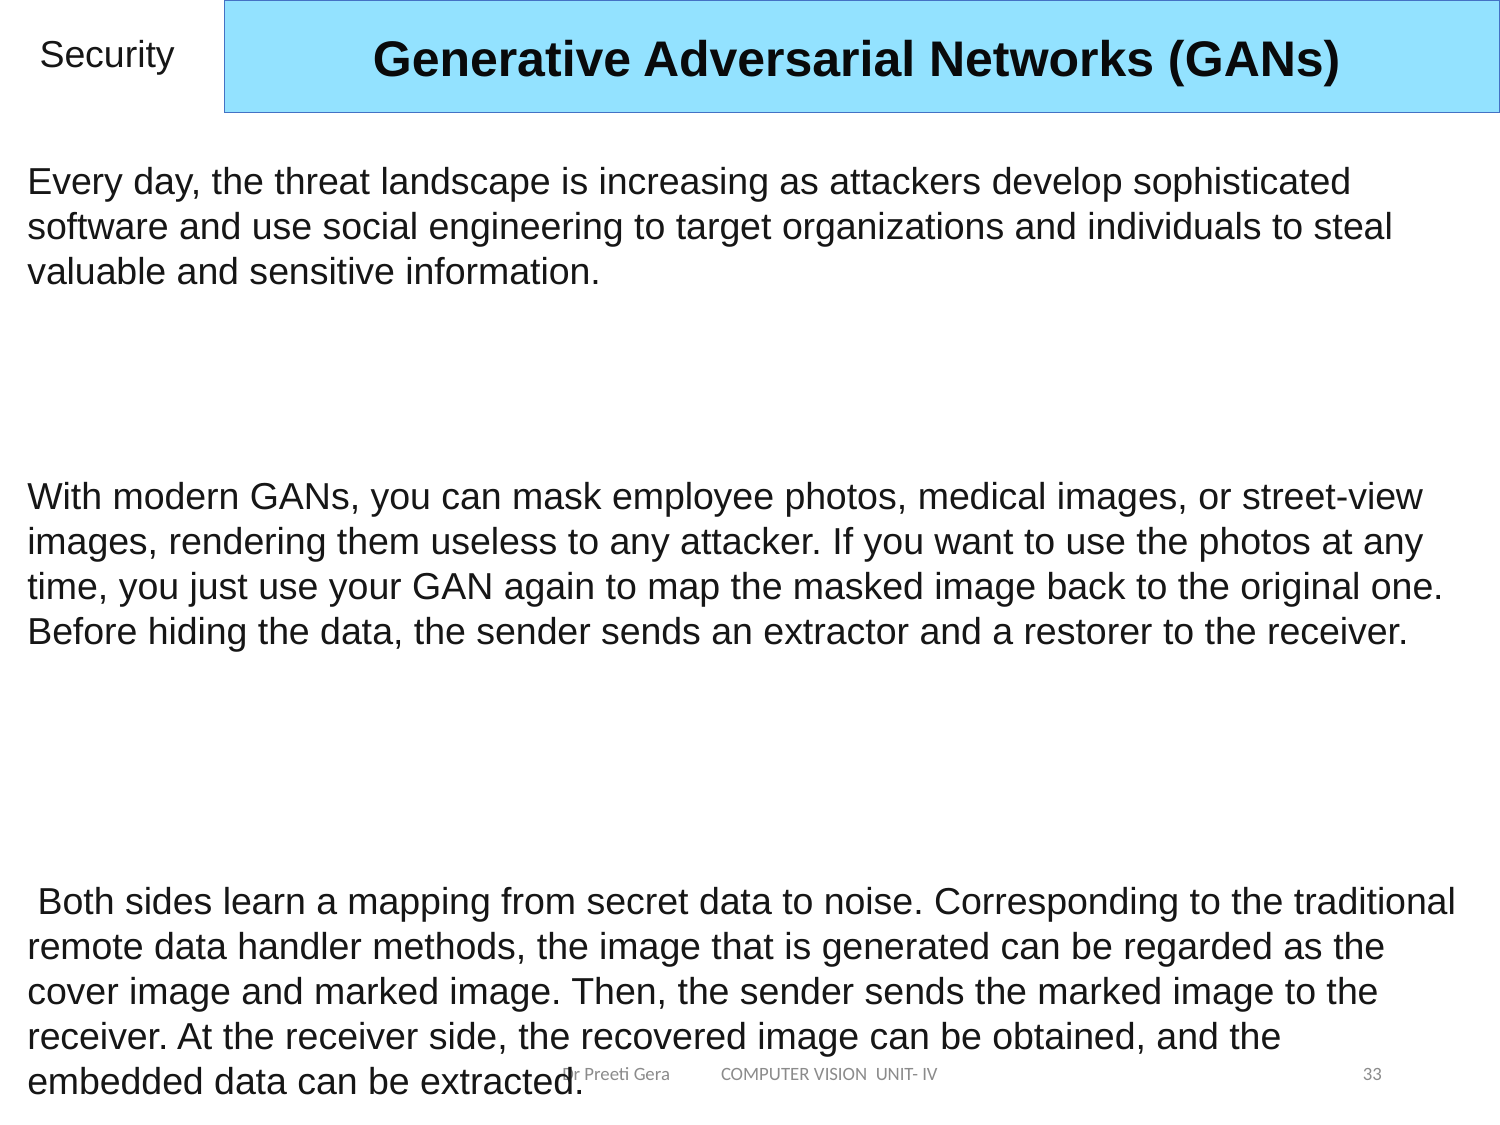

Generative Adversarial Networks (GANs)
Security
Every day, the threat landscape is increasing as attackers develop sophisticated software and use social engineering to target organizations and individuals to steal valuable and sensitive information.

With modern GANs, you can mask employee photos, medical images, or street-view images, rendering them useless to any attacker. If you want to use the photos at any time, you just use your GAN again to map the masked image back to the original one.
Before hiding the data, the sender sends an extractor and a restorer to the receiver.

 Both sides learn a mapping from secret data to noise. Corresponding to the traditional remote data handler methods, the image that is generated can be regarded as the cover image and marked image. Then, the sender sends the marked image to the receiver. At the receiver side, the recovered image can be obtained, and the embedded data can be extracted.

Dr Preeti Gera            COMPUTER VISION  UNIT- IV
33